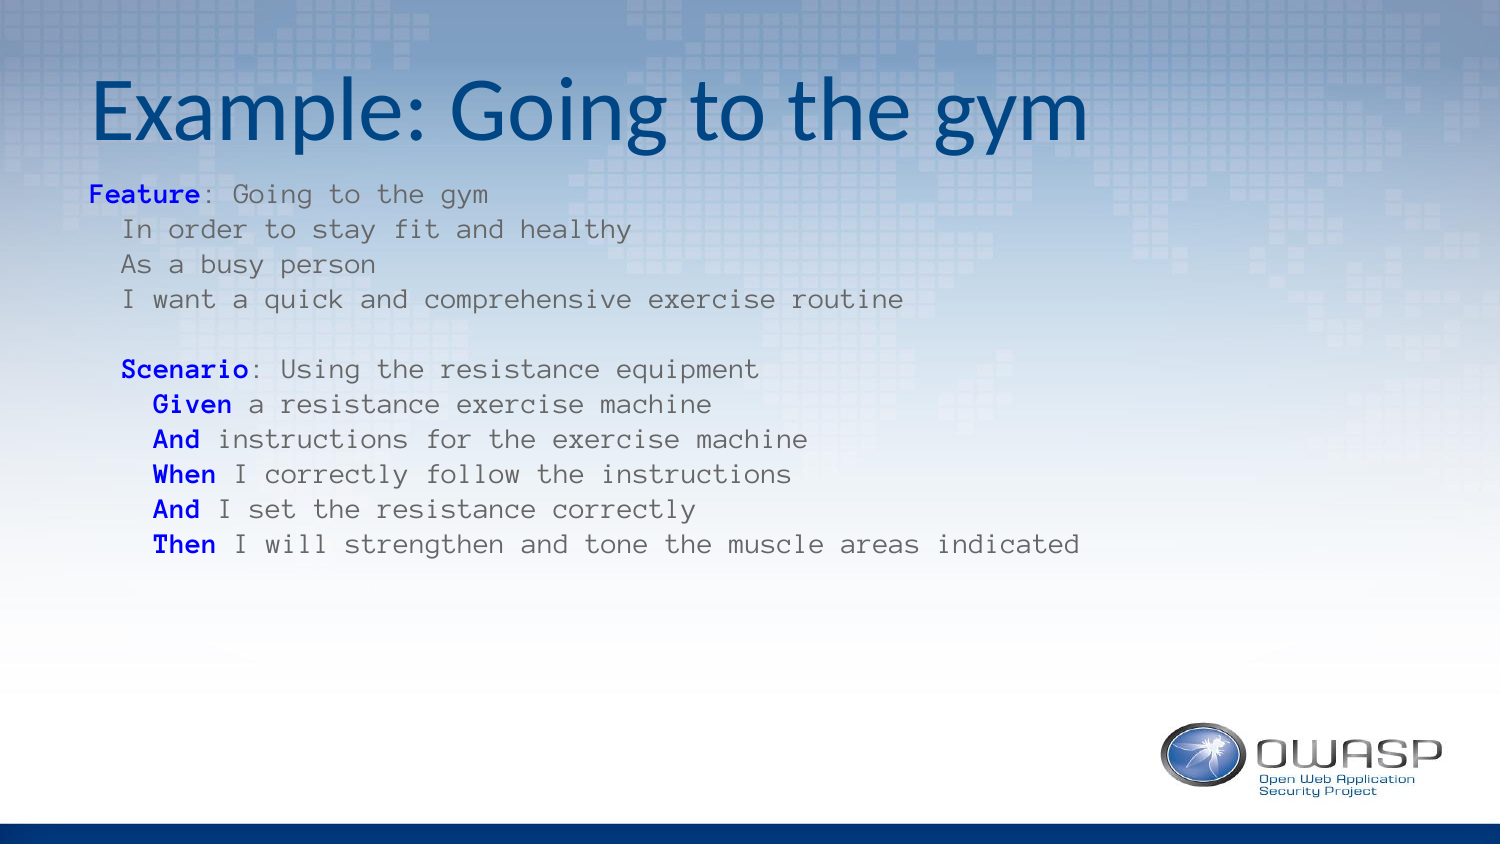

# Example: Going to the gym
Feature: Going to the gym
  In order to stay fit and healthy
  As a busy person
  I want a quick and comprehensive exercise routine
  Scenario: Using the resistance equipment
    Given a resistance exercise machine
    And instructions for the exercise machine
    When I correctly follow the instructions
    And I set the resistance correctly
    Then I will strengthen and tone the muscle areas indicated